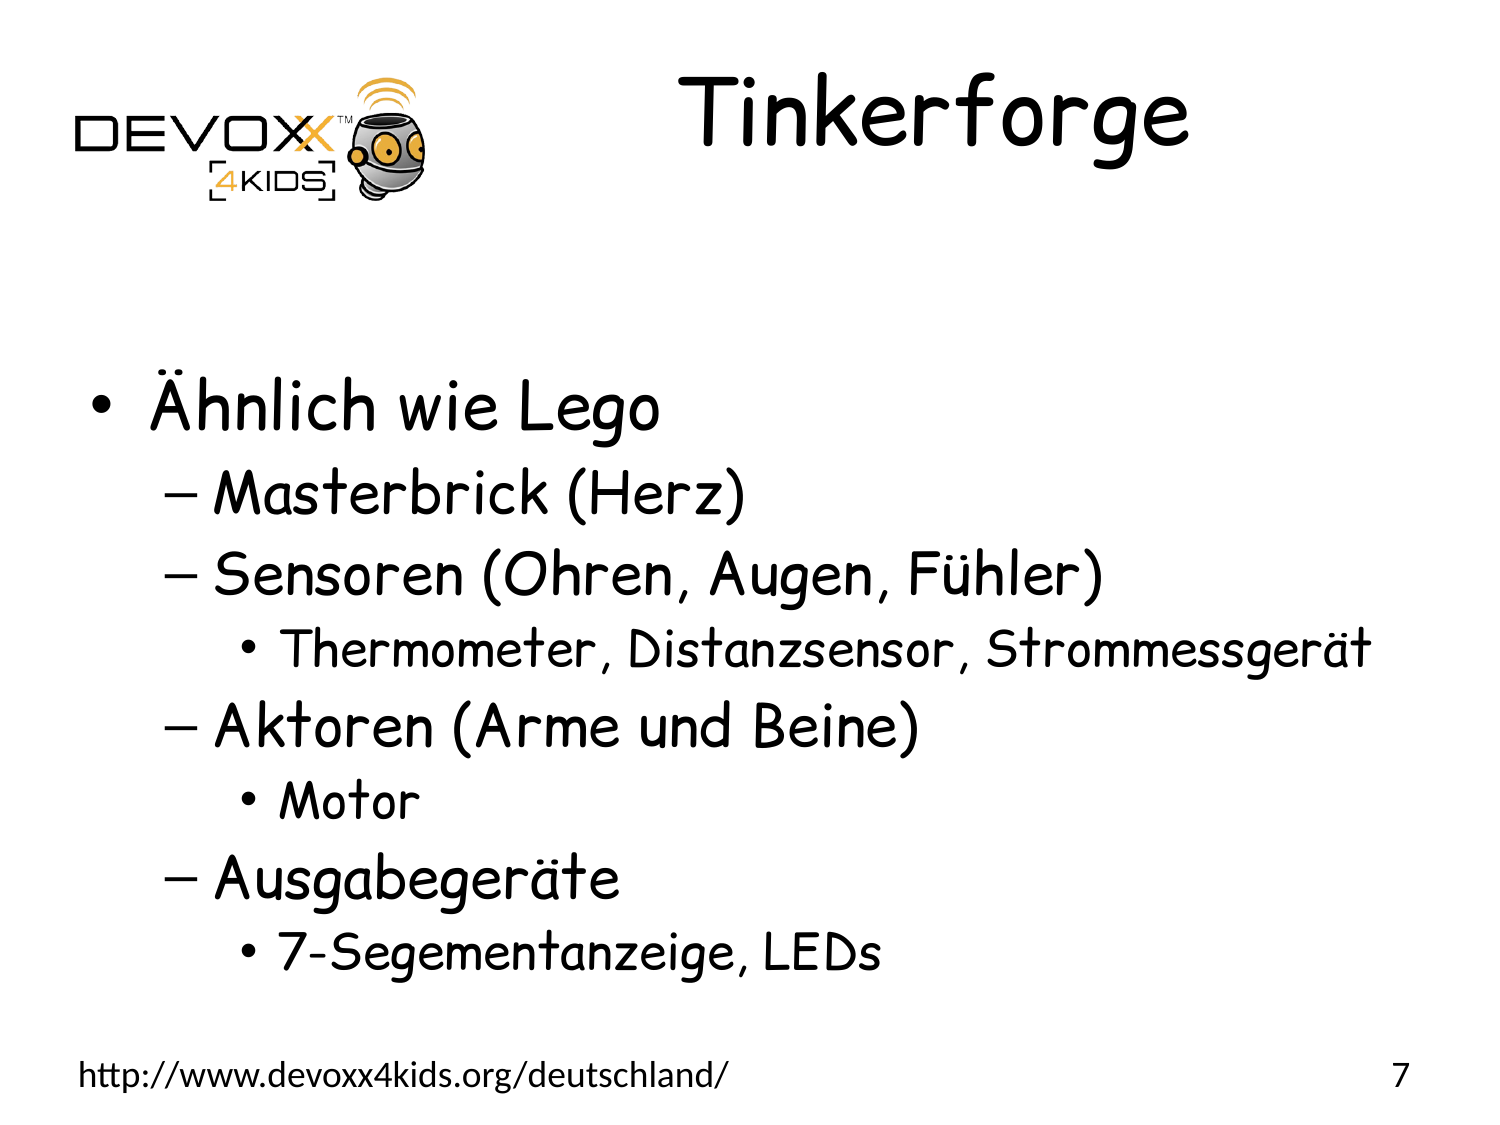

# Tinkerforge

Ähnlich wie Lego
Masterbrick (Herz)
Sensoren (Ohren, Augen, Fühler)
Thermometer, Distanzsensor, Strommessgerät
Aktoren (Arme und Beine)
Motor
Ausgabegeräte
7-Segementanzeige, LEDs

7